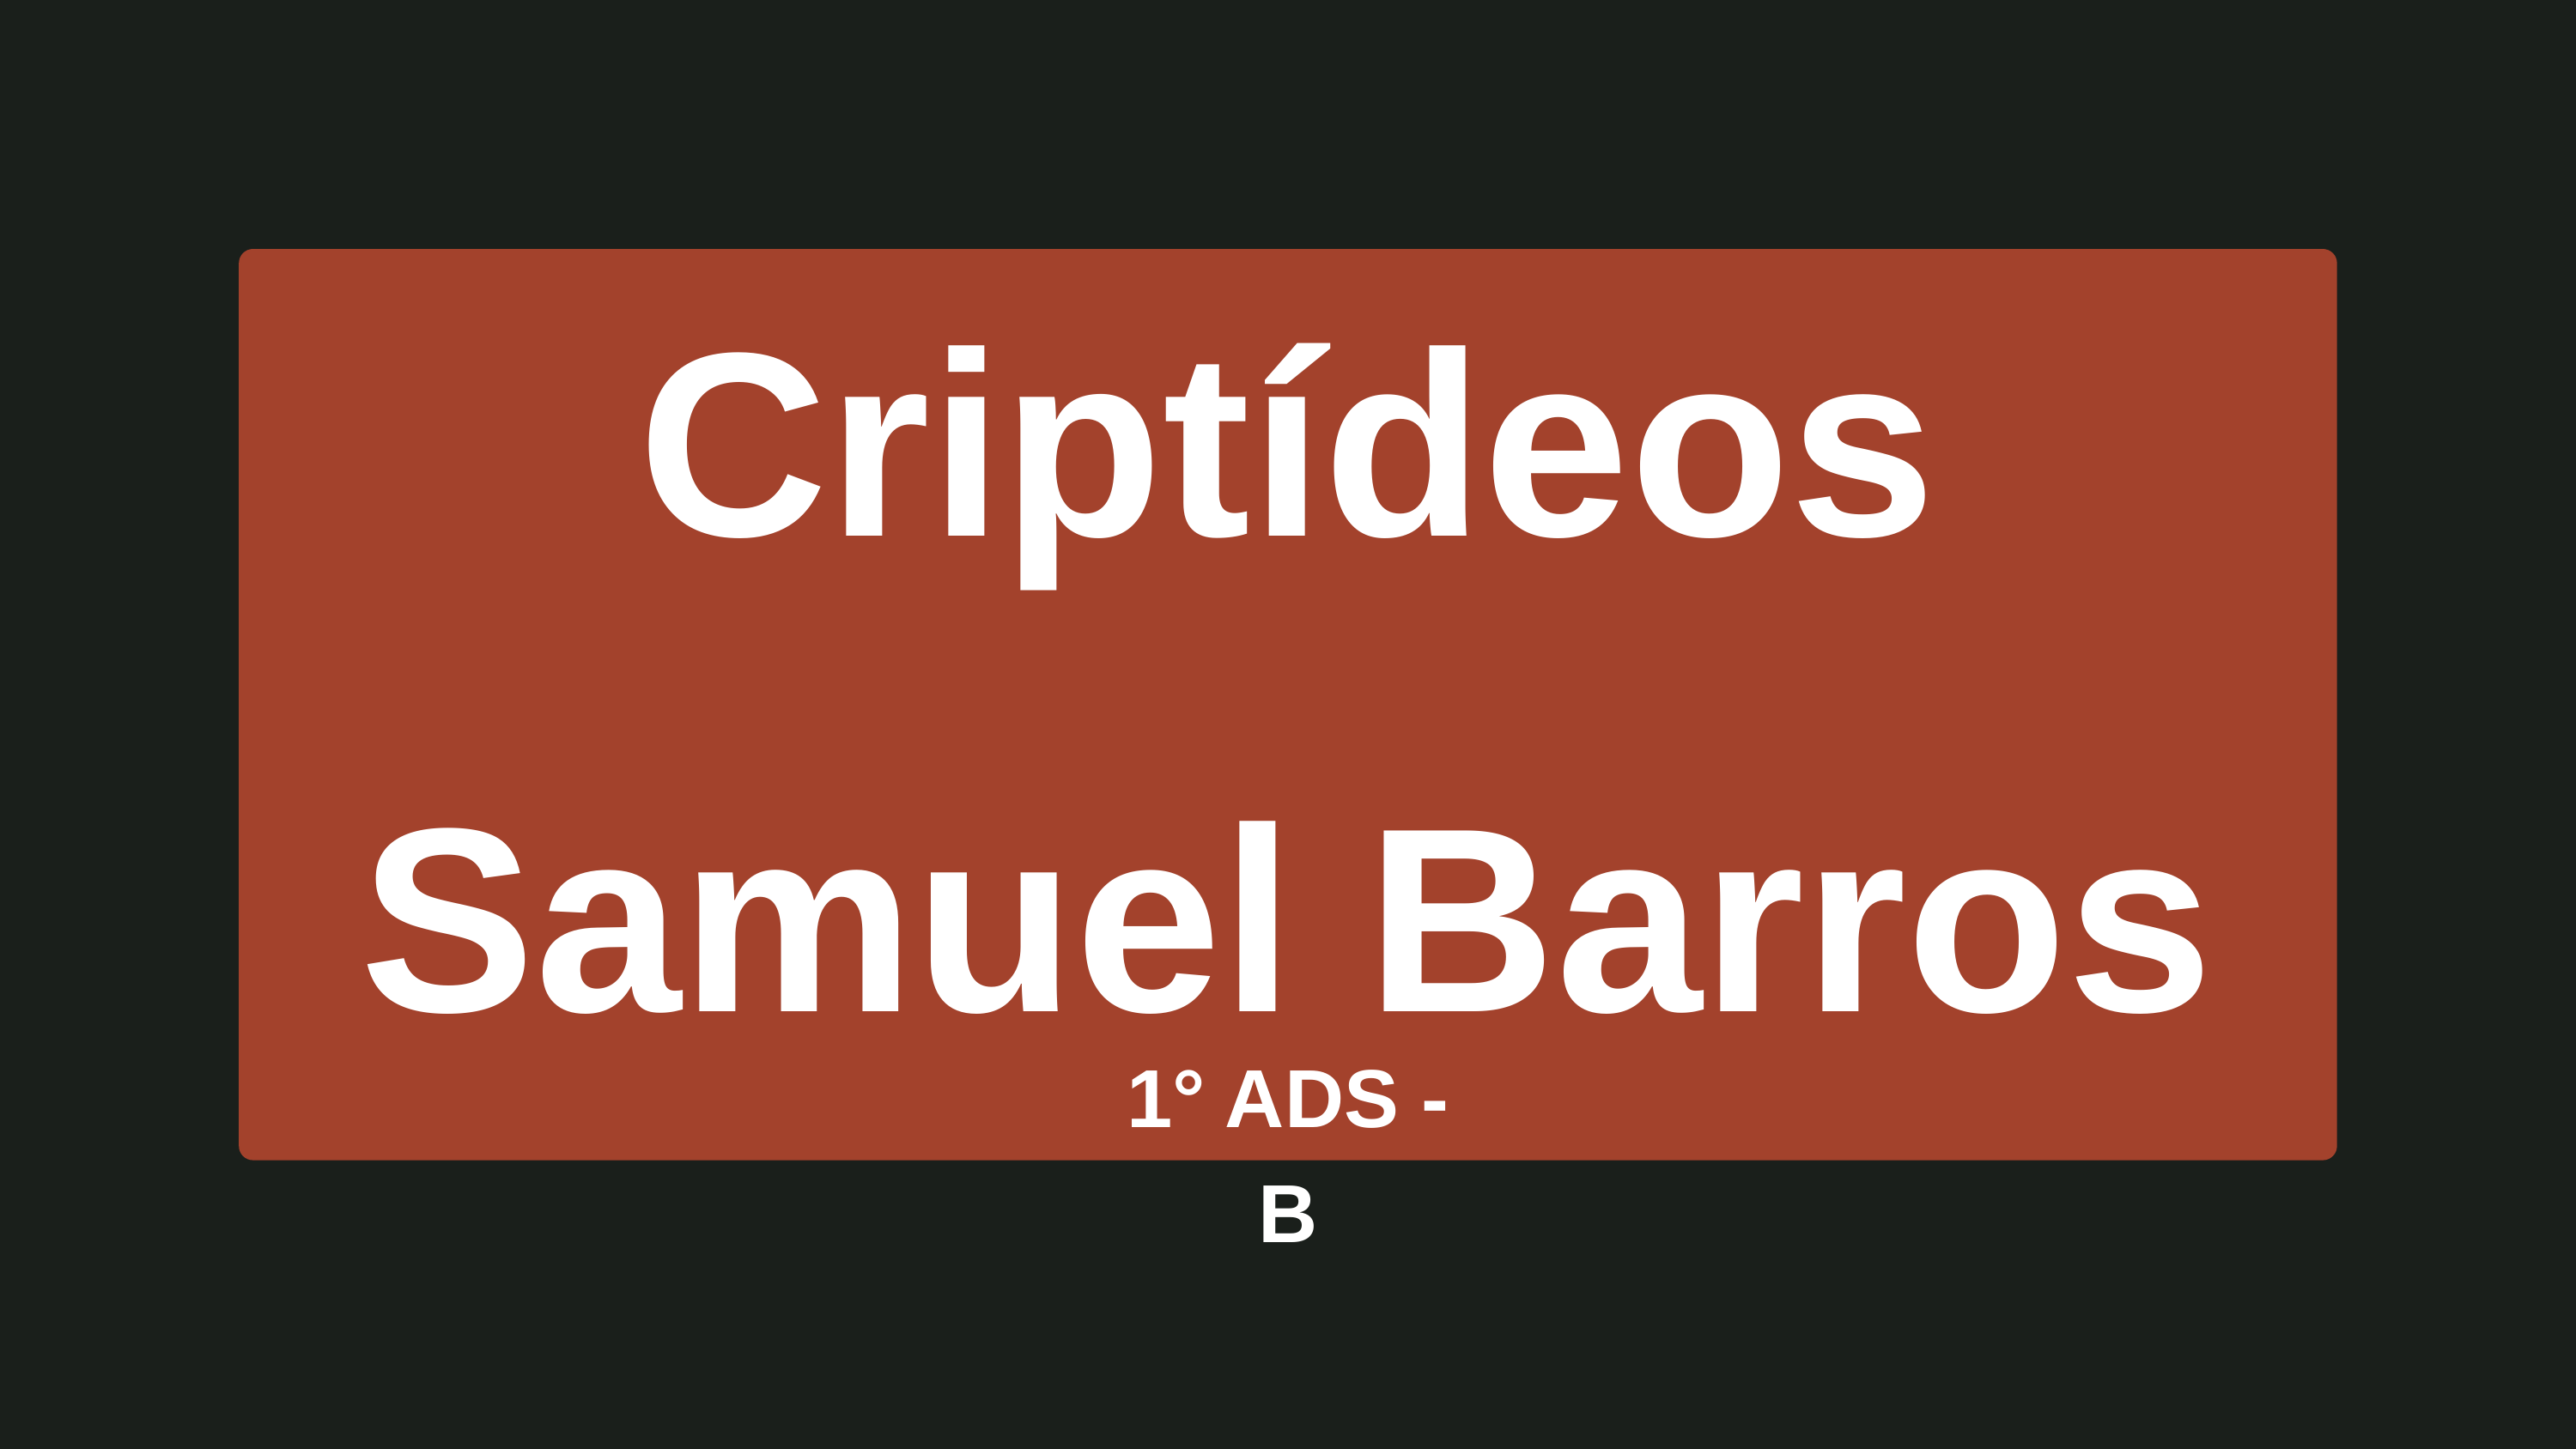

Criptídeos
Samuel Barros
1° ADS - B